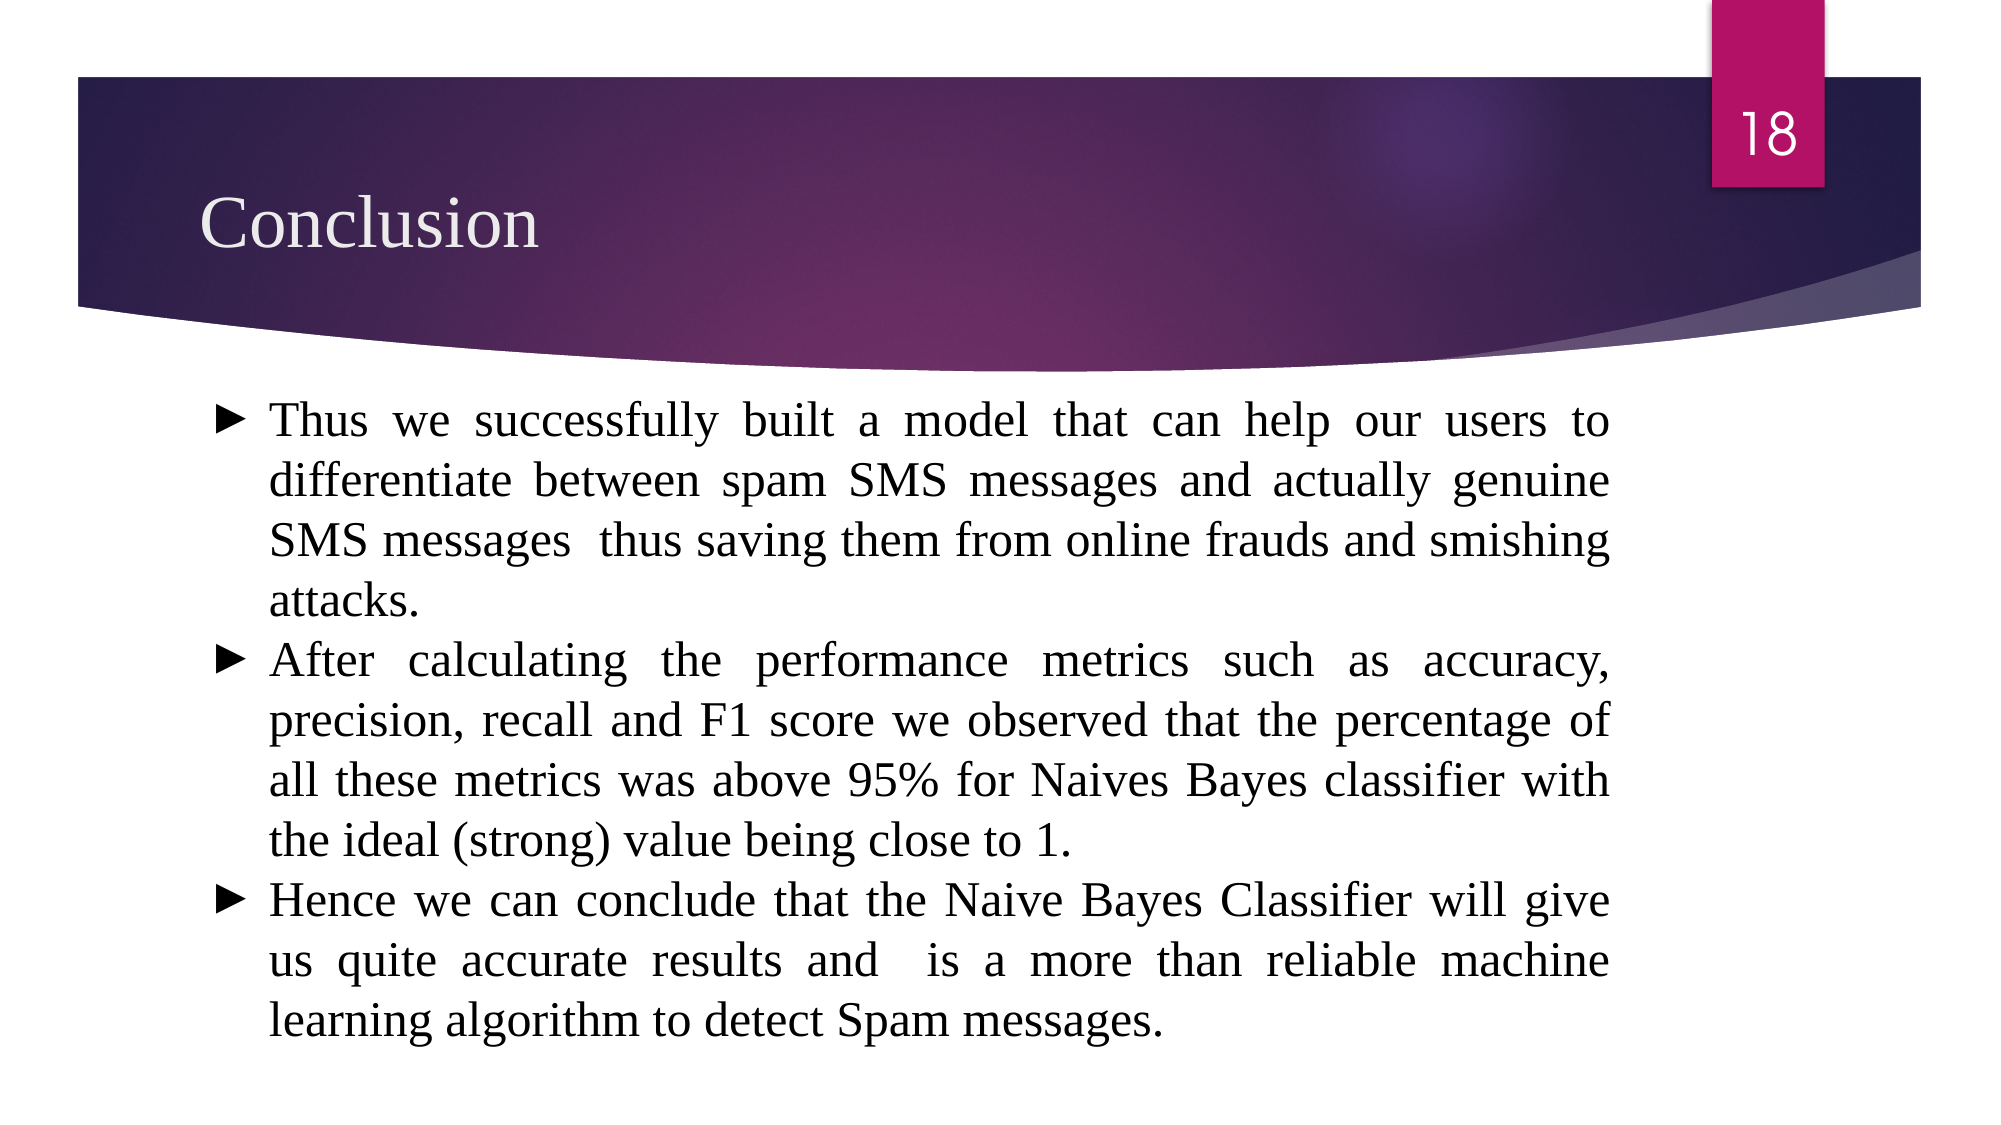

18
# Conclusion
Thus we successfully built a model that can help our users to differentiate between spam SMS messages and actually genuine SMS messages  thus saving them from online frauds and smishing attacks.
After calculating the performance metrics such as accuracy, precision, recall and F1 score we observed that the percentage of all these metrics was above 95% for Naives Bayes classifier with the ideal (strong) value being close to 1.
Hence we can conclude that the Naive Bayes Classifier will give us quite accurate results and  is a more than reliable machine learning algorithm to detect Spam messages.